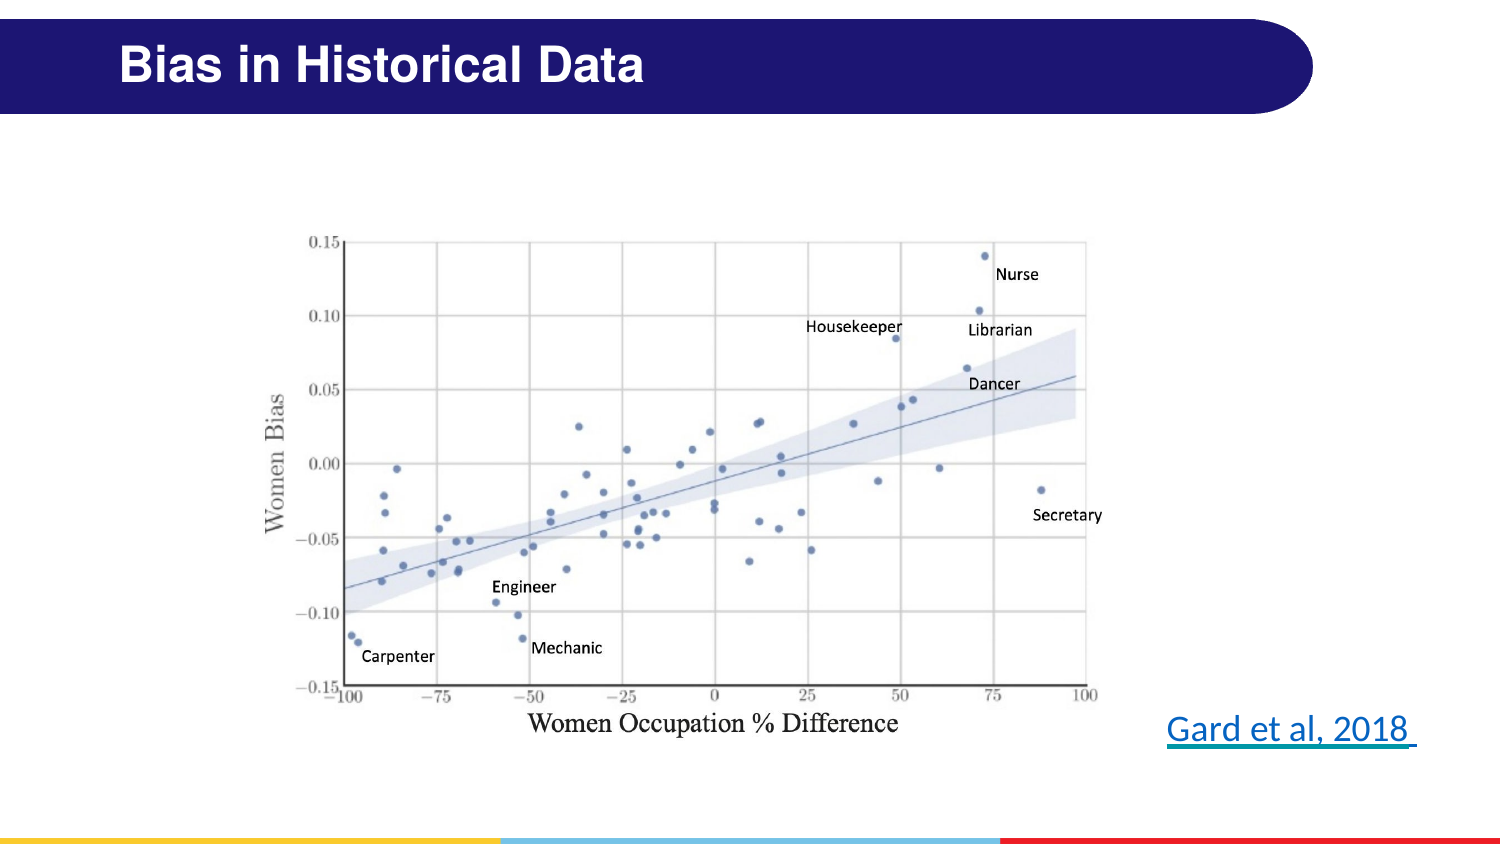

# Bias in Historical Data

Gard et al, 2018